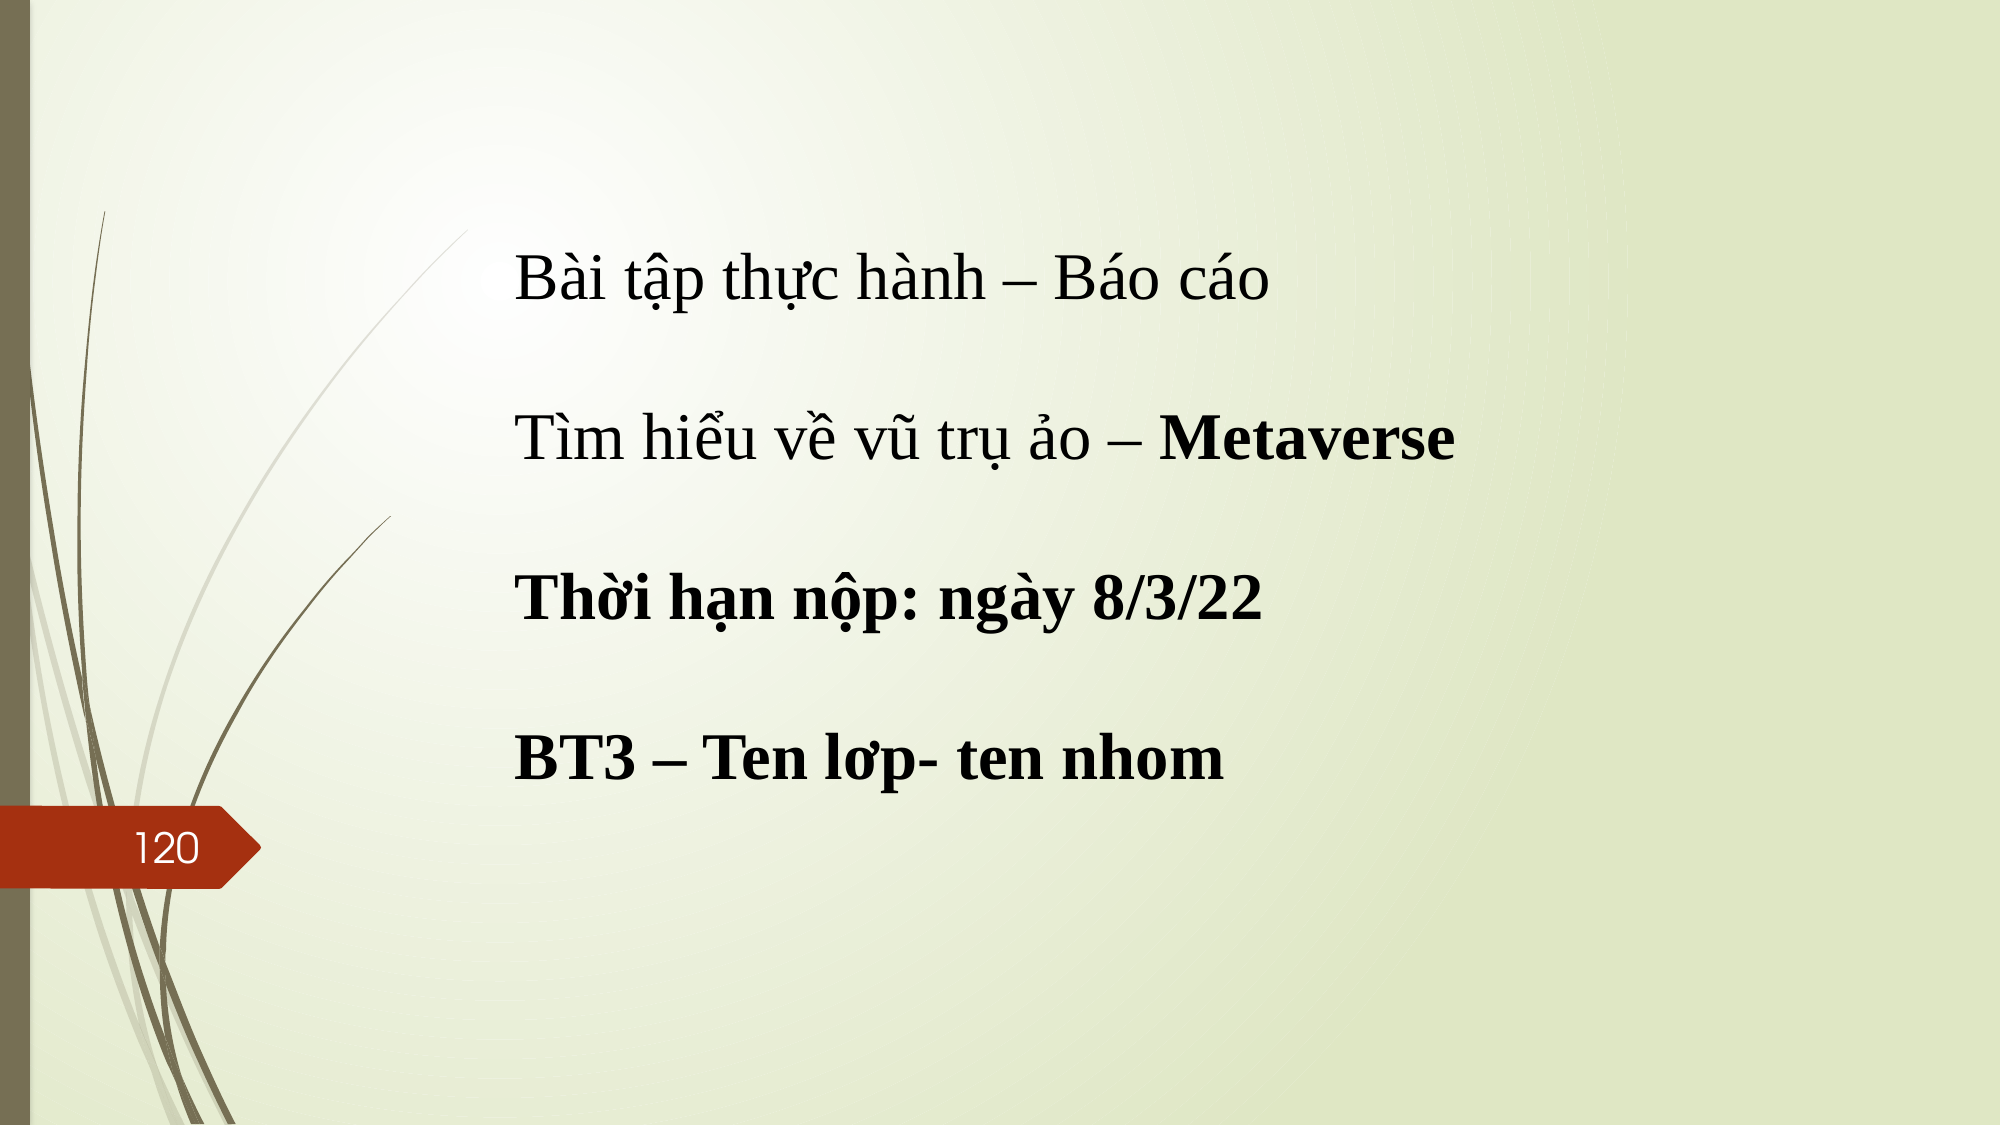

Bài tập thực hành – Báo cáo

Tìm hiểu về vũ trụ ảo – Metaverse

Thời hạn nộp: ngày 8/3/22

BT3 – Ten lơp- ten nhom
120